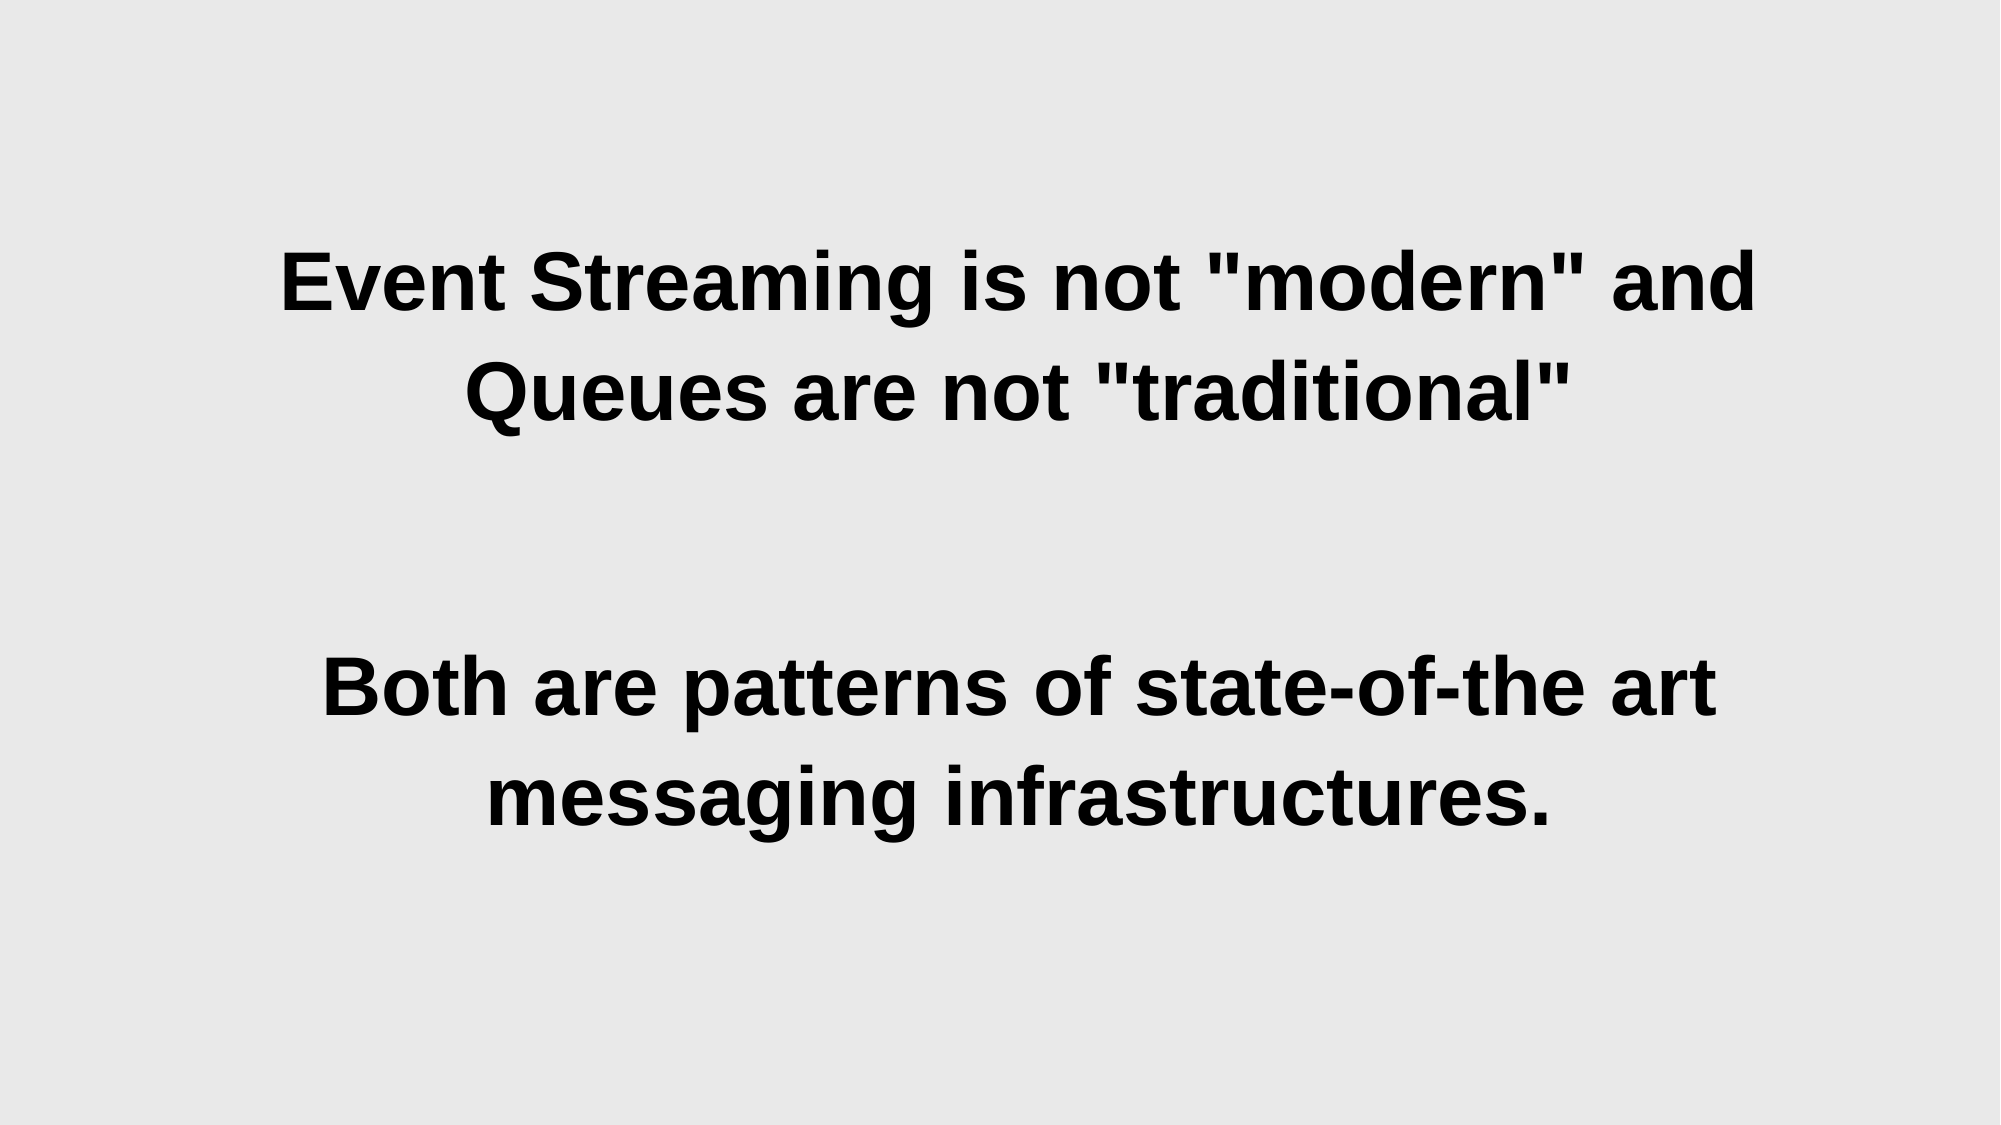

Event Streaming is not "modern" and Queues are not "traditional"

Both are patterns of state-of-the art messaging infrastructures.